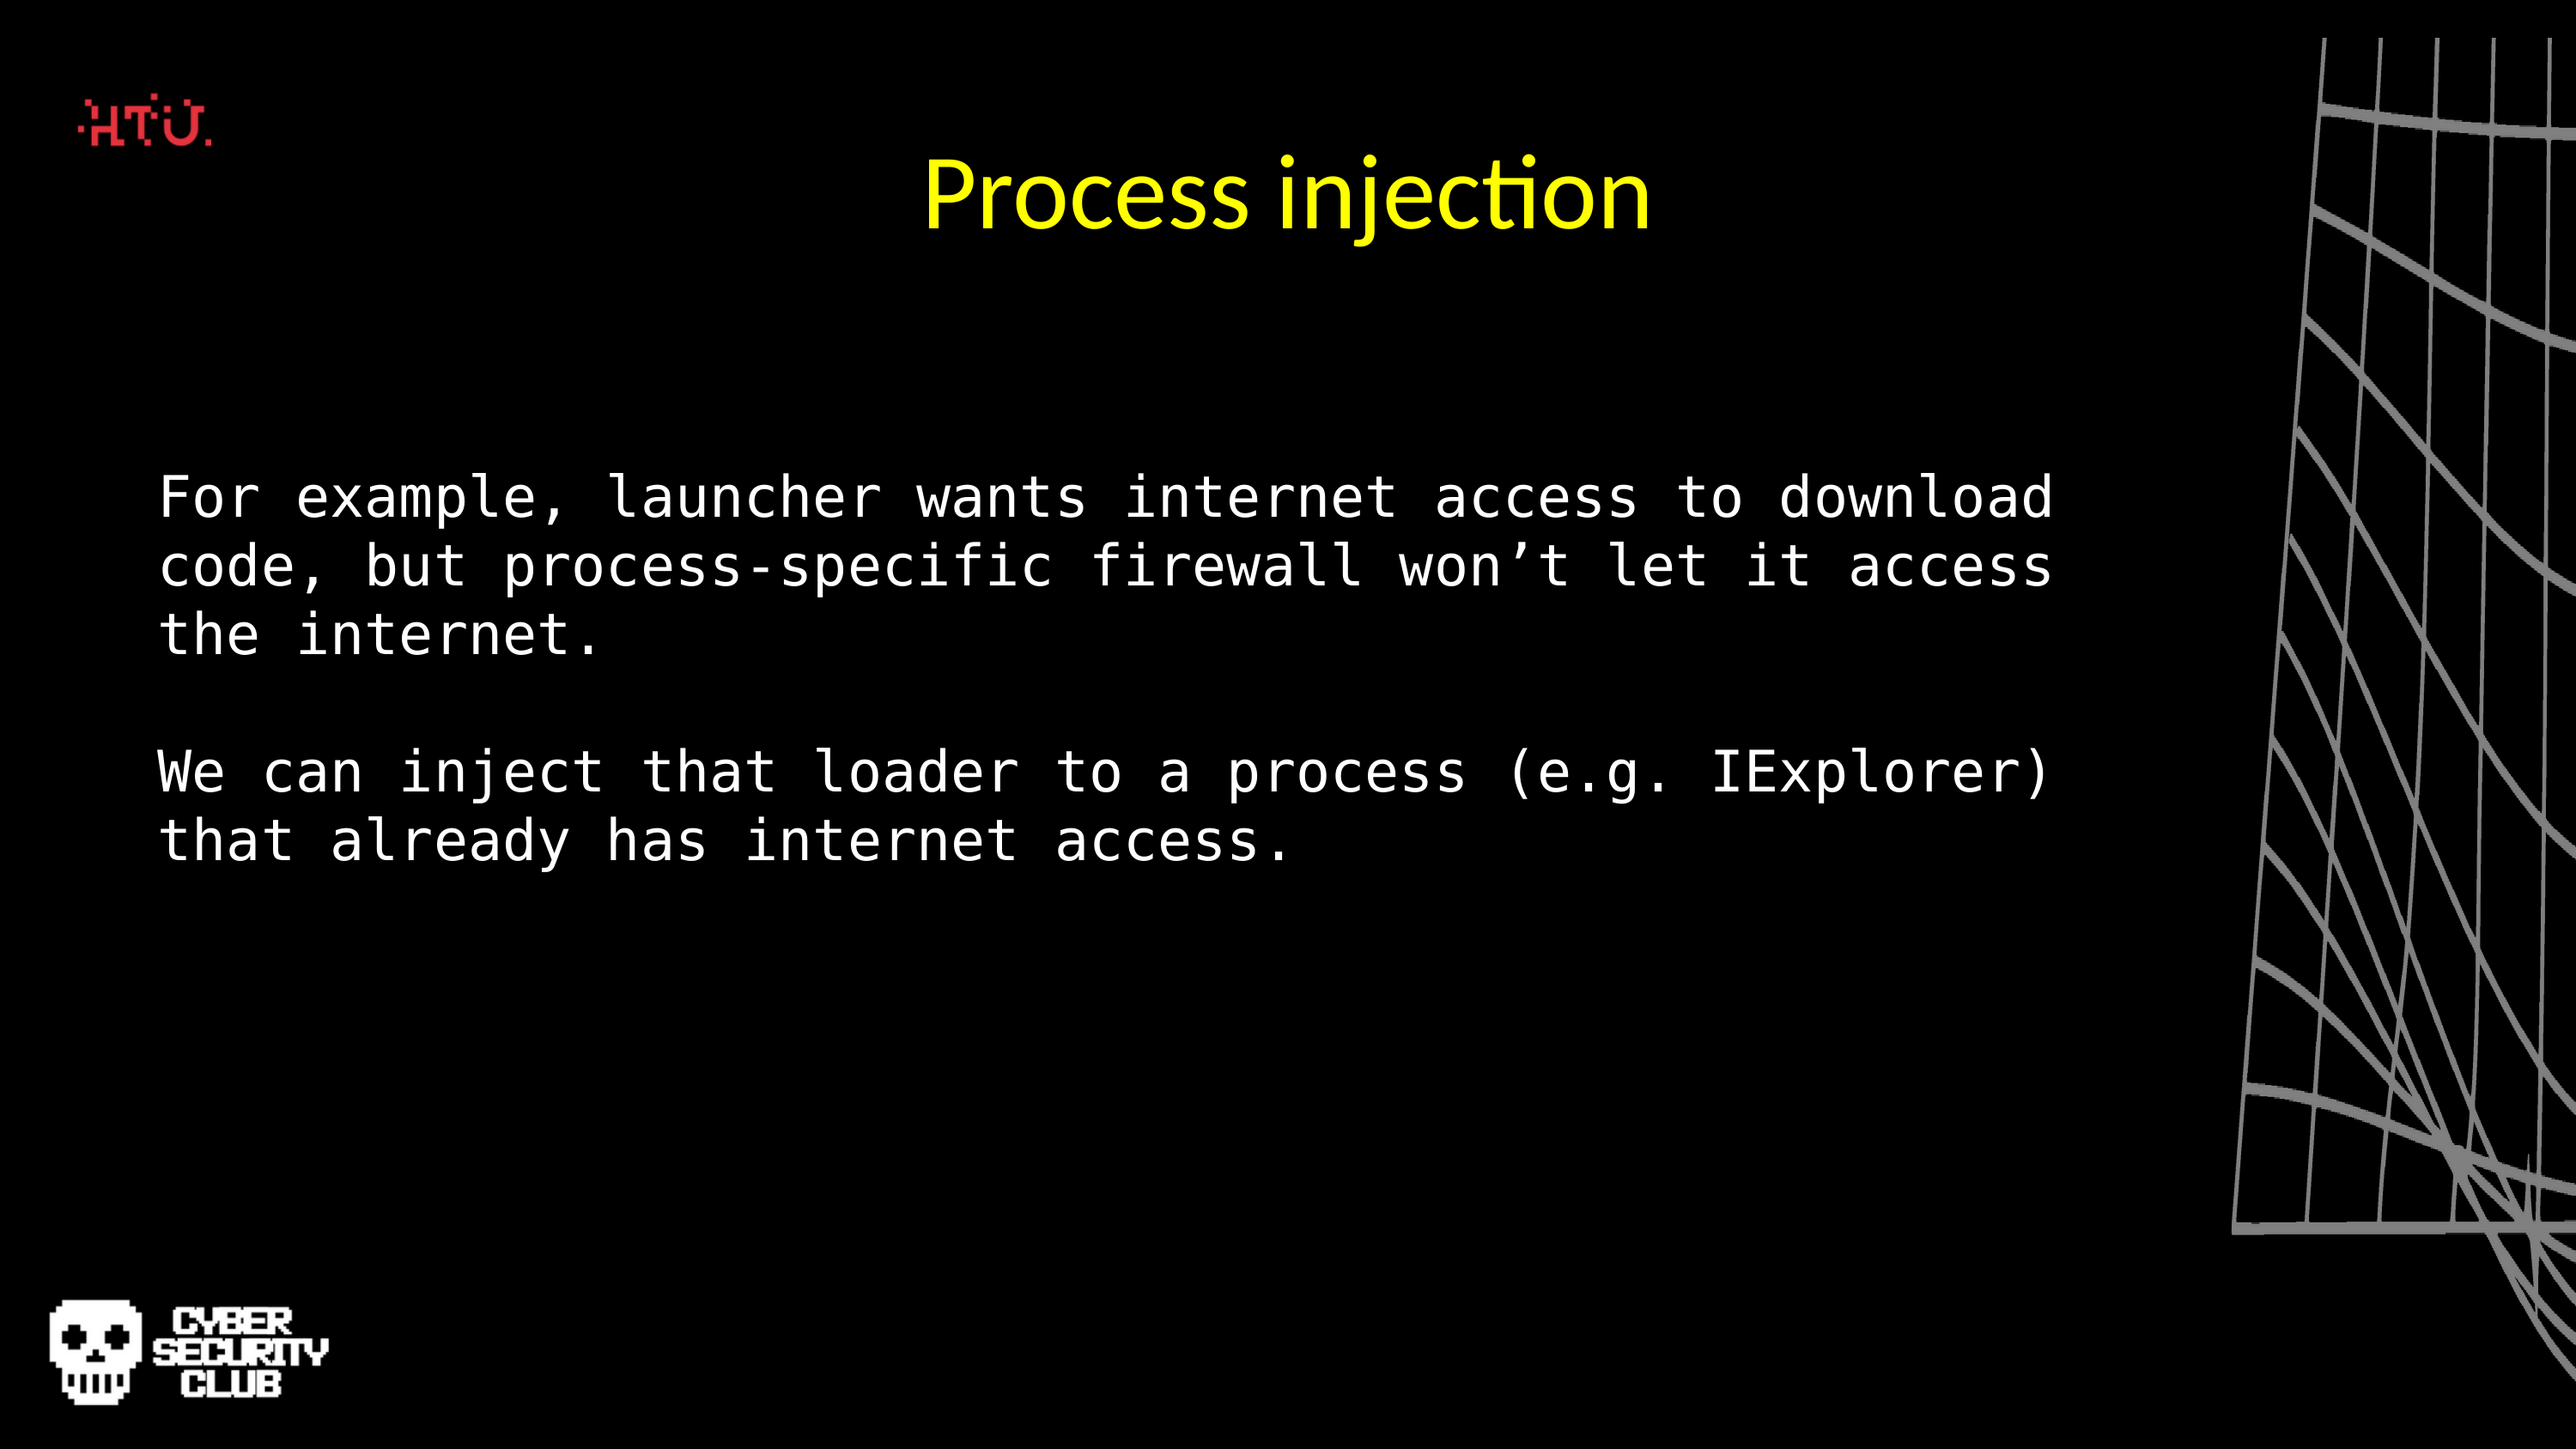

Process injection

For example, launcher wants internet access to download code, but process-specific firewall won’t let it access the internet.

We can inject that loader to a process (e.g. IExplorer) that already has internet access.